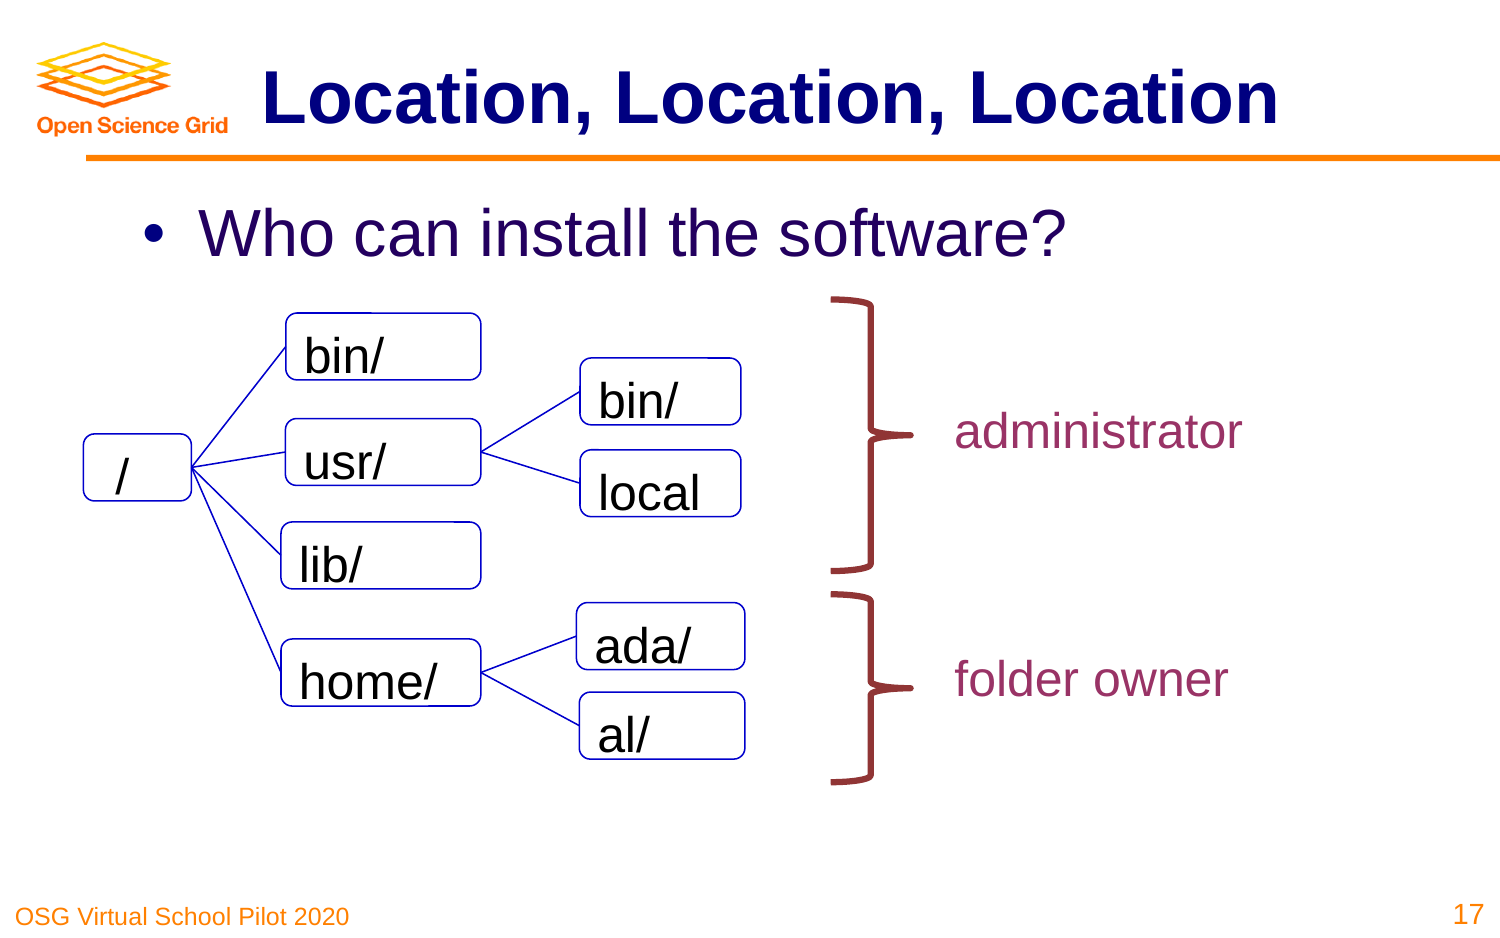

# Location, Location, Location
Who can install the software?

bin/
bin/
administrator
usr/
 /
local
lib/

ada/
home/
folder owner
al/
17